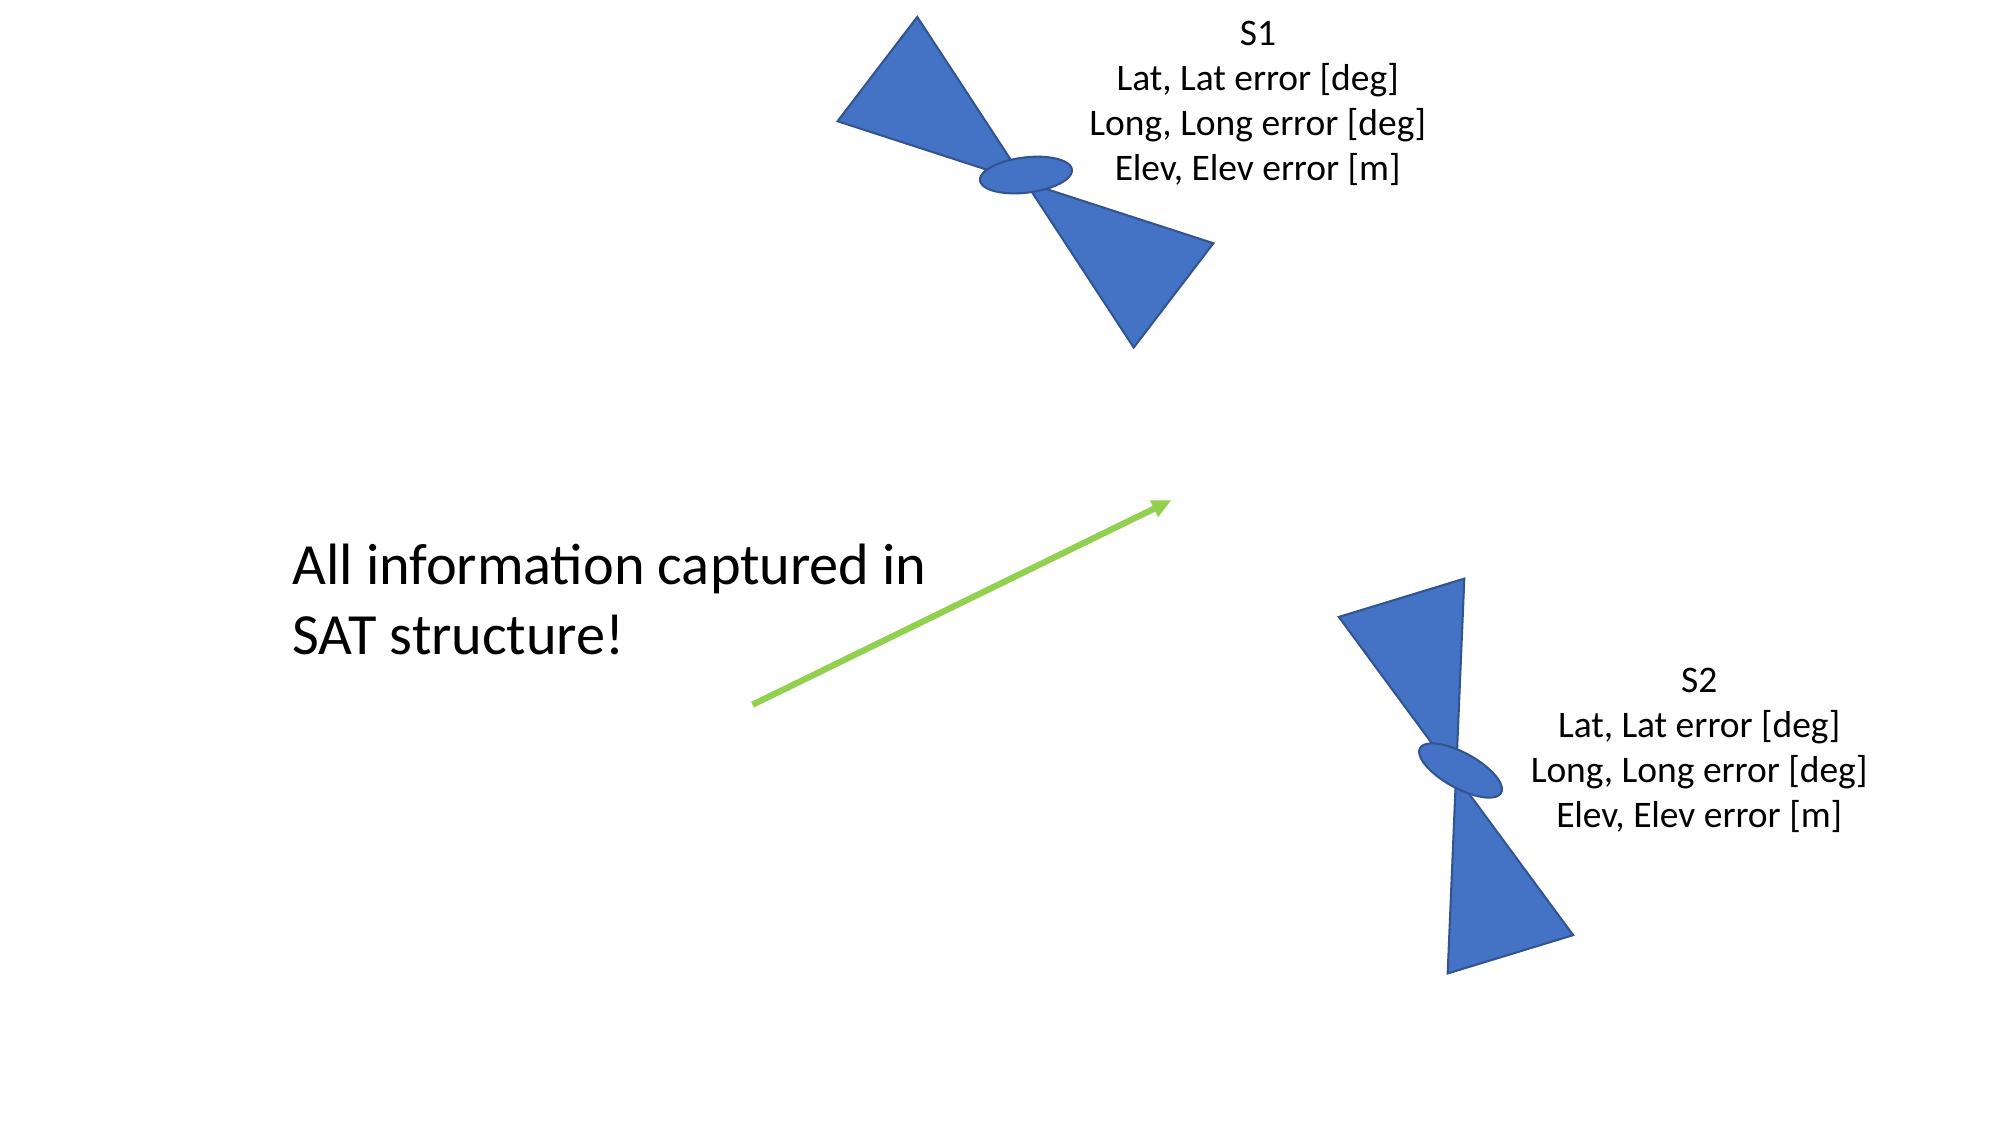

S1
Lat, Lat error [deg]
Long, Long error [deg]
Elev, Elev error [m]

All information captured in SAT structure!
S2
Lat, Lat error [deg]
Long, Long error [deg]
Elev, Elev error [m]